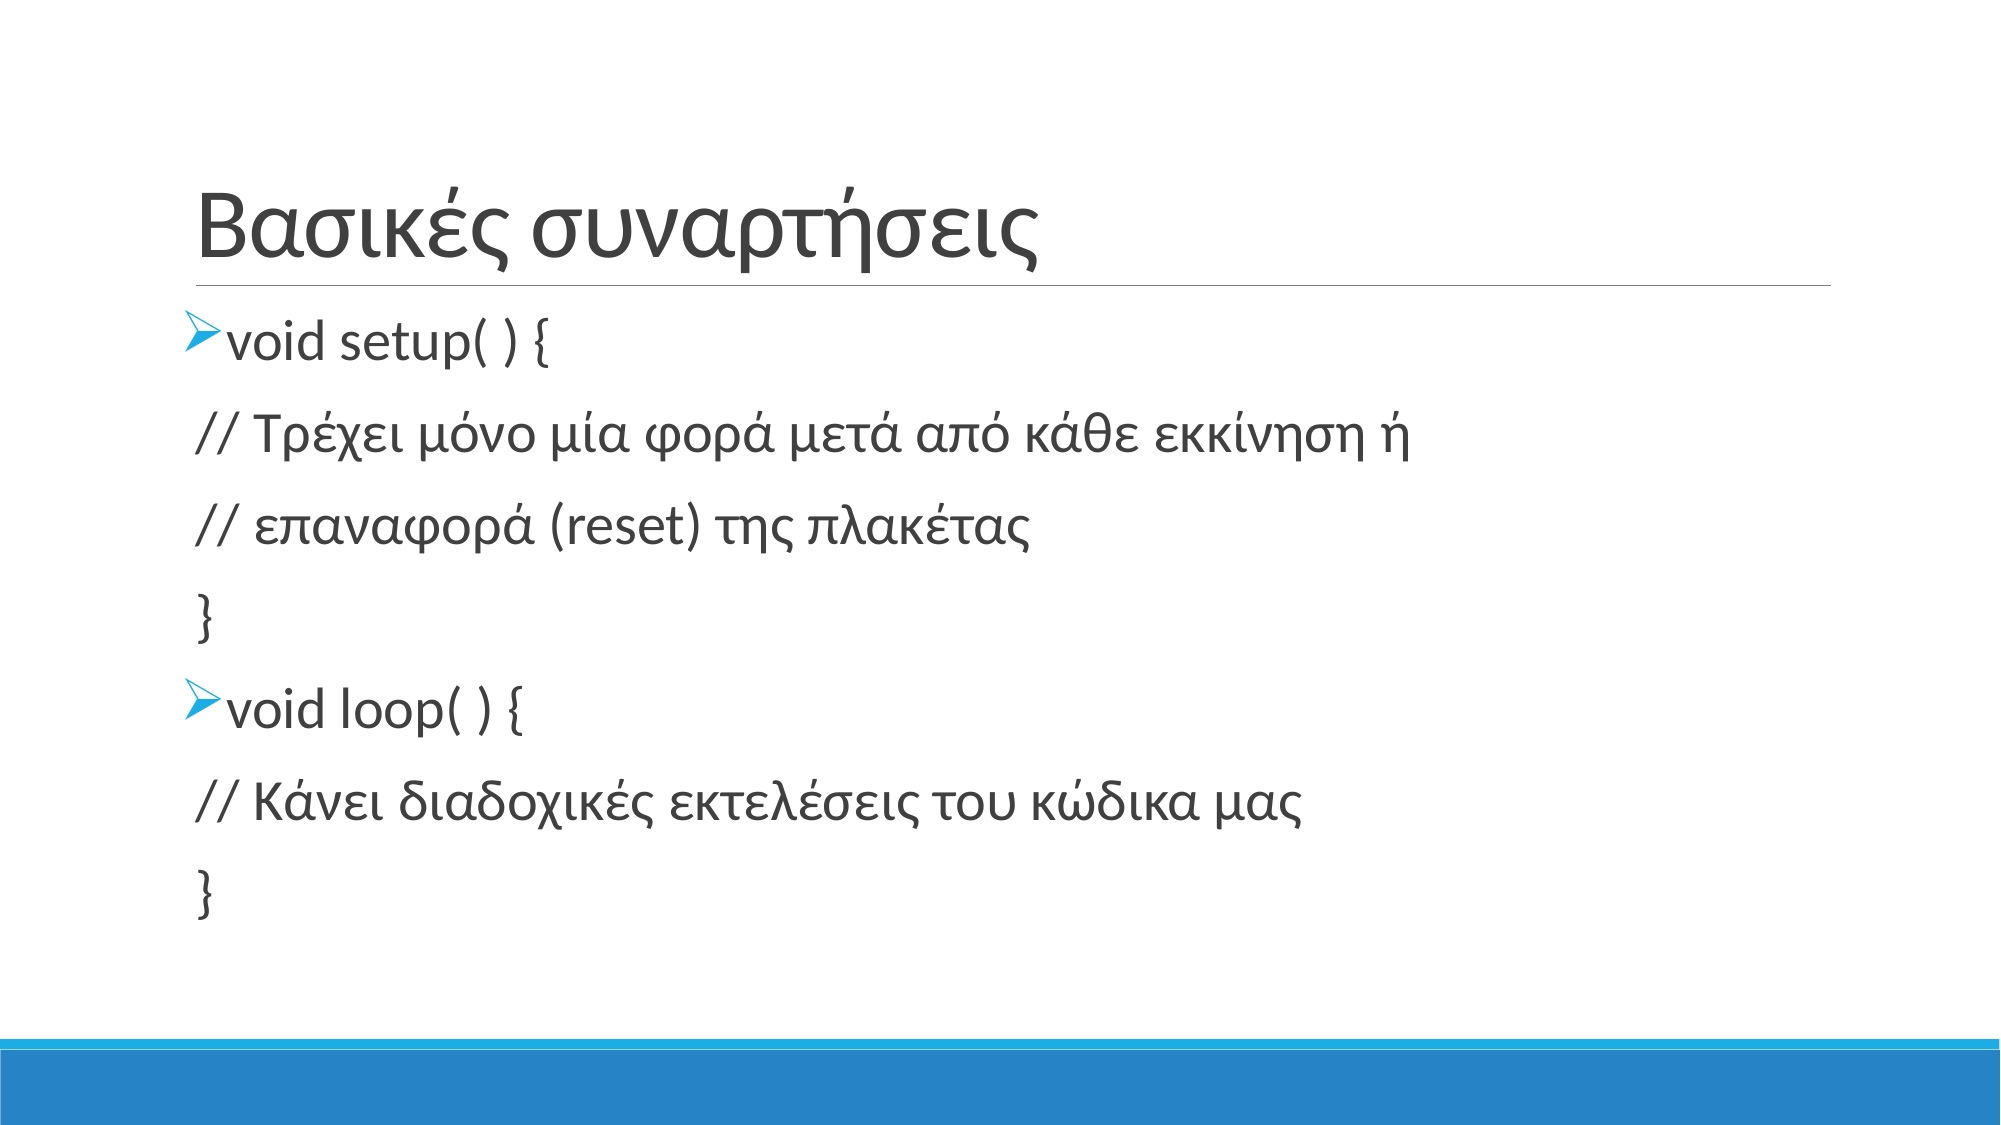

# Βασικές συναρτήσεις
void setup( ) {
// Τρέχει μόνο μία φορά μετά από κάθε εκκίνηση ή
// επαναφορά (reset) της πλακέτας
}
void loop( ) {
// Κάνει διαδοχικές εκτελέσεις του κώδικα μας
}